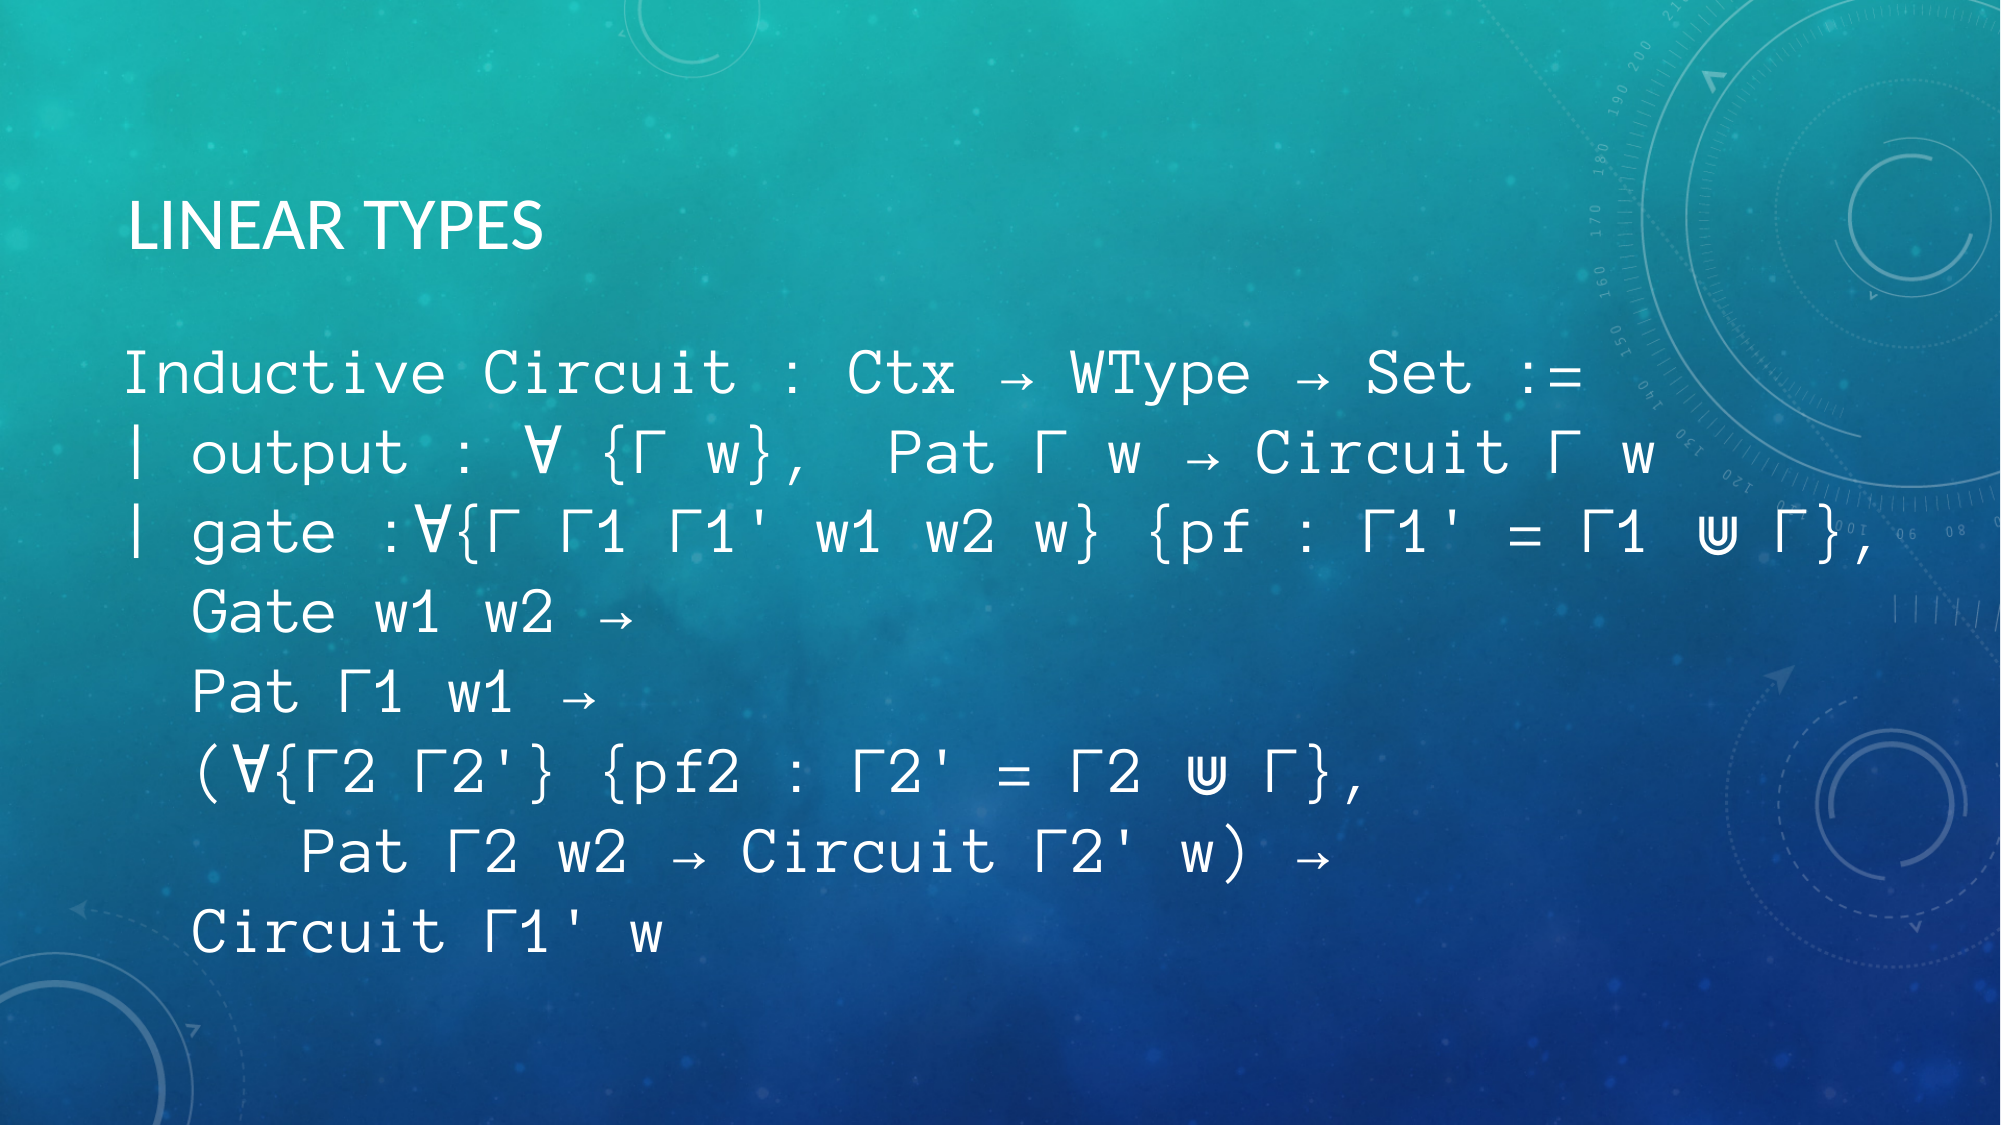

# Linear Types
Inductive Circuit : Ctx → WType → Set :=
| output : ∀ {Γ w},  Pat Γ w → Circuit Γ w
| gate :∀{Γ Γ1 Γ1' w1 w2 w} {pf : Γ1' = Γ1 ⋓ Γ},
  Gate w1 w2 →
  Pat Γ1 w1 →
  (∀{Γ2 Γ2'} {pf2 : Γ2' = Γ2 ⋓ Γ},
     Pat Γ2 w2 → Circuit Γ2' w) →
  Circuit Γ1' w